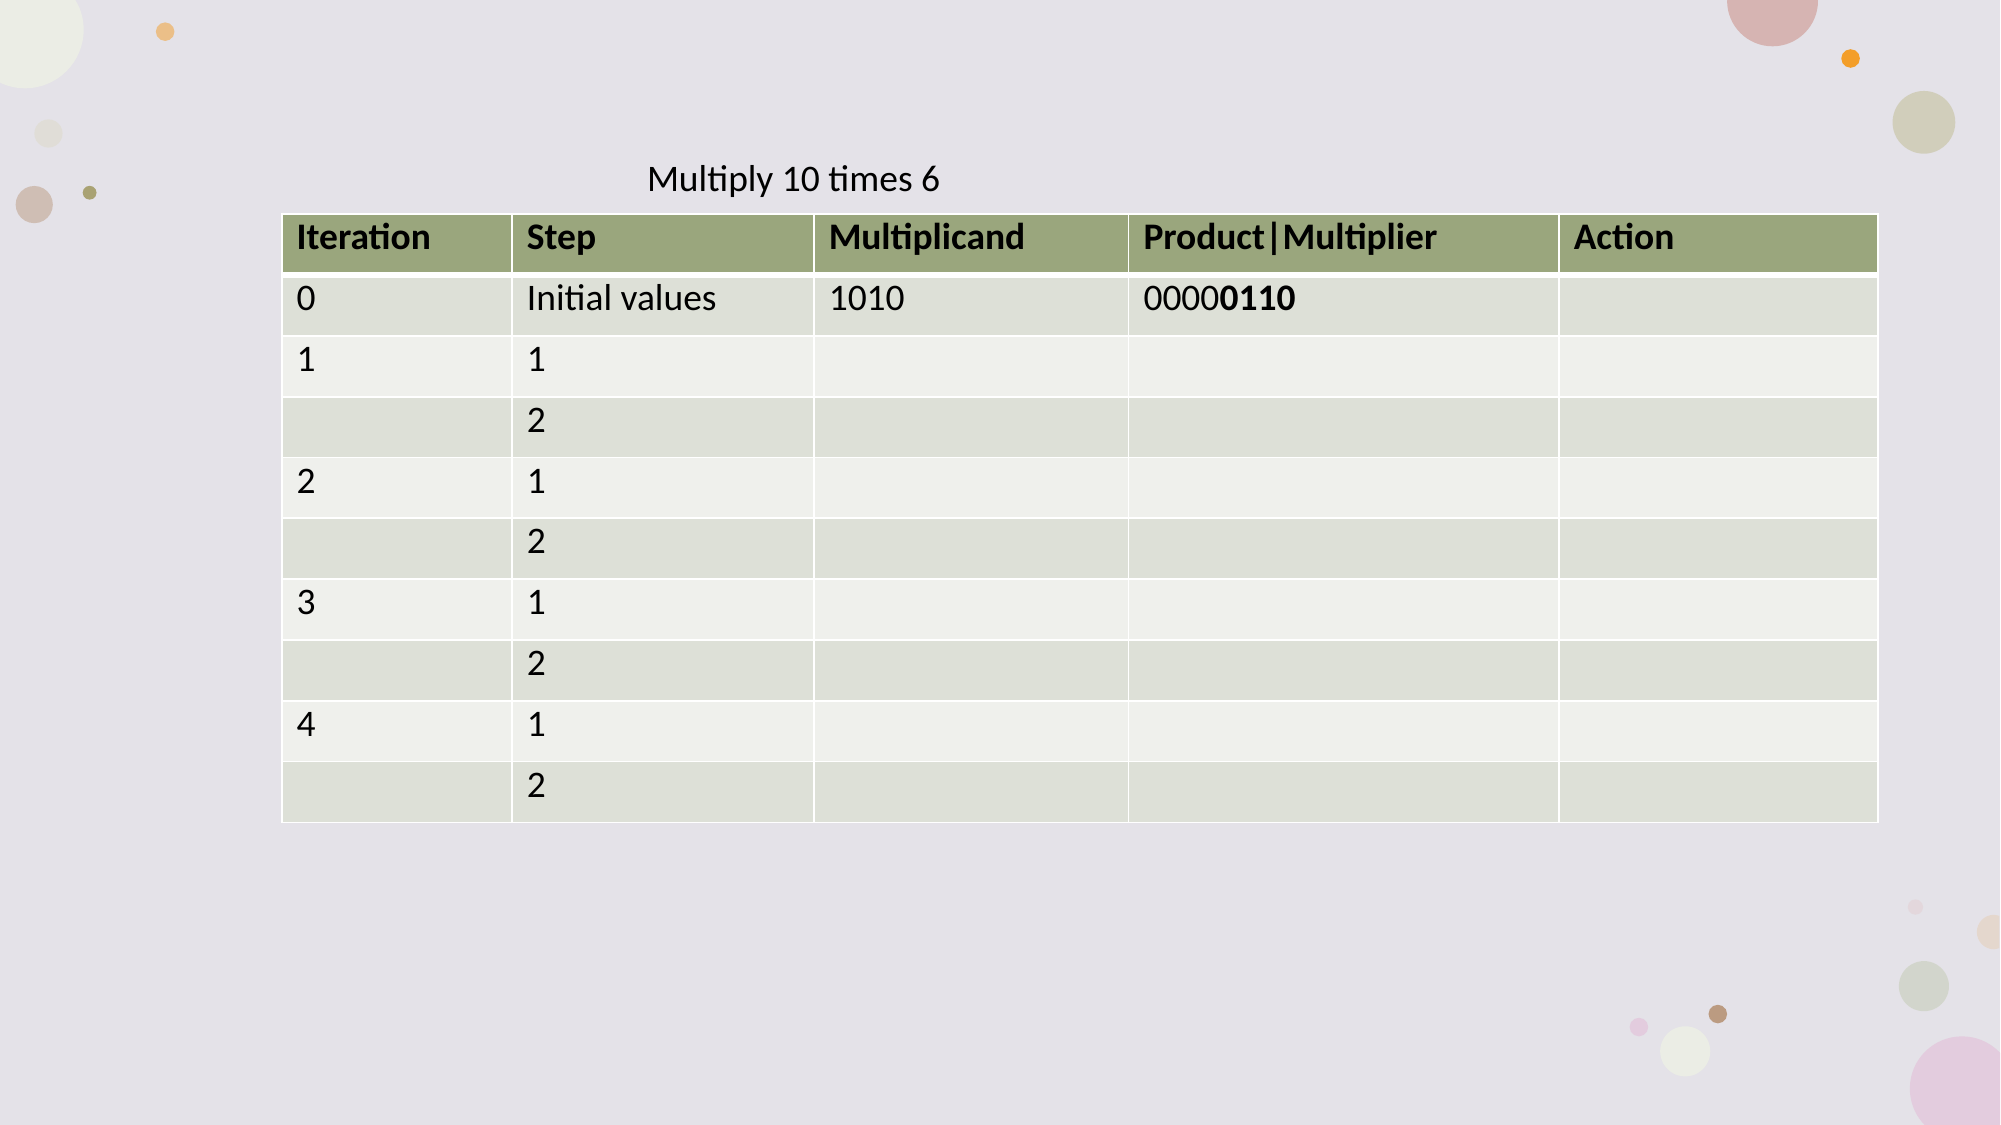

Multiply 10 times 6
| Iteration | Step | Multiplicand | Product|Multiplier | Action |
| --- | --- | --- | --- | --- |
| 0 | Initial values | 1010 | 00000110 |  |
| 1 | 1 |  |  |  |
|  | 2 |  |  |  |
| 2 | 1 |  |  |  |
|  | 2 |  |  |  |
| 3 | 1 |  |  |  |
|  | 2 |  |  |  |
| 4 | 1 |  |  |  |
|  | 2 |  |  |  |